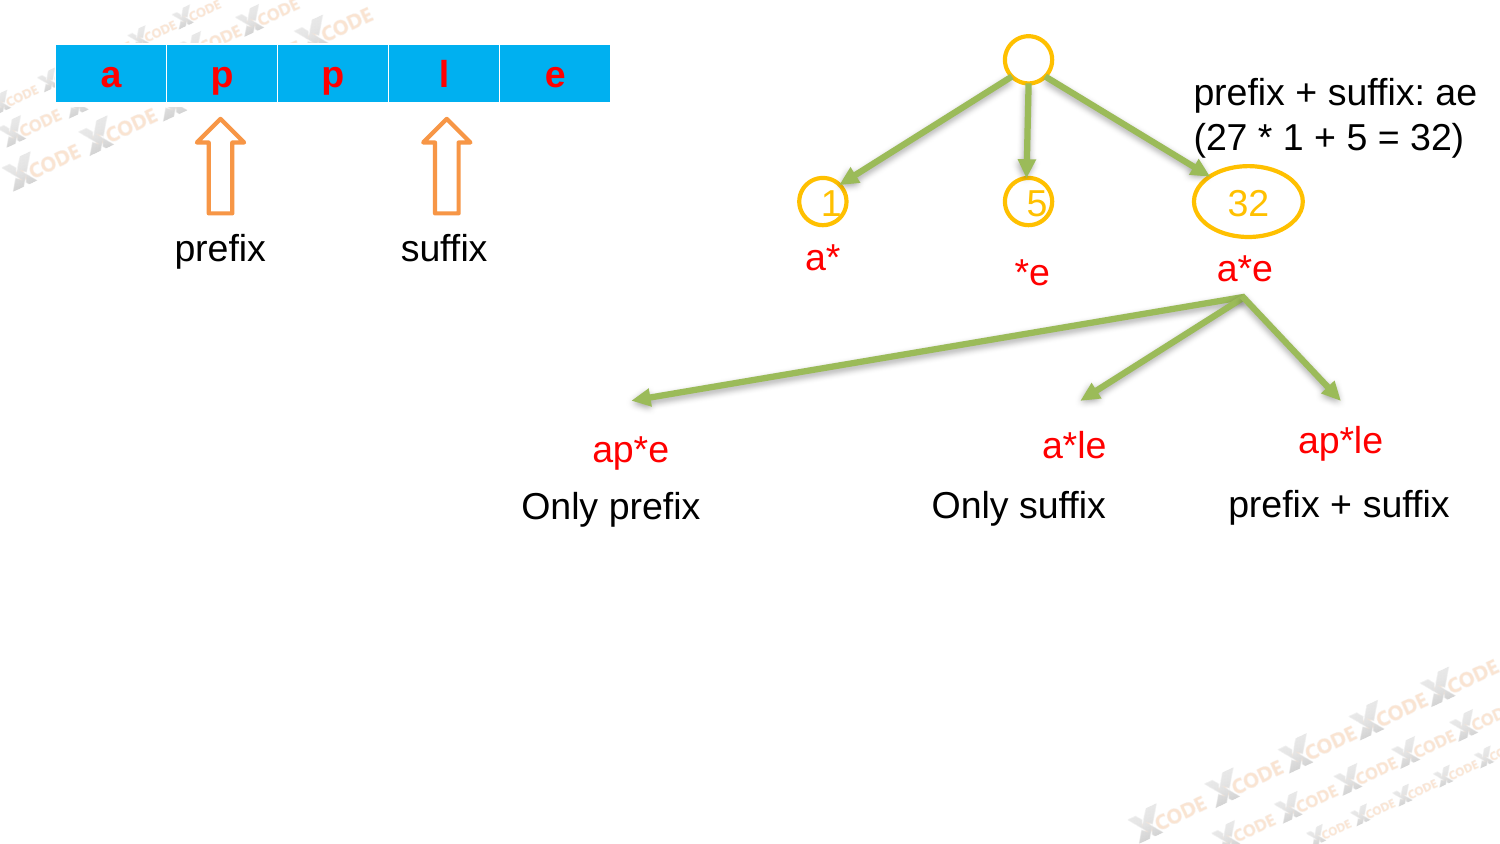

| a | p | p | l | e |
| --- | --- | --- | --- | --- |
prefix + suffix: ae
(27 * 1 + 5 = 32)

32
1
5
prefix
suffix
a*
a*e
*e
ap*le
a*le
ap*e
prefix + suffix
Only suffix
Only prefix